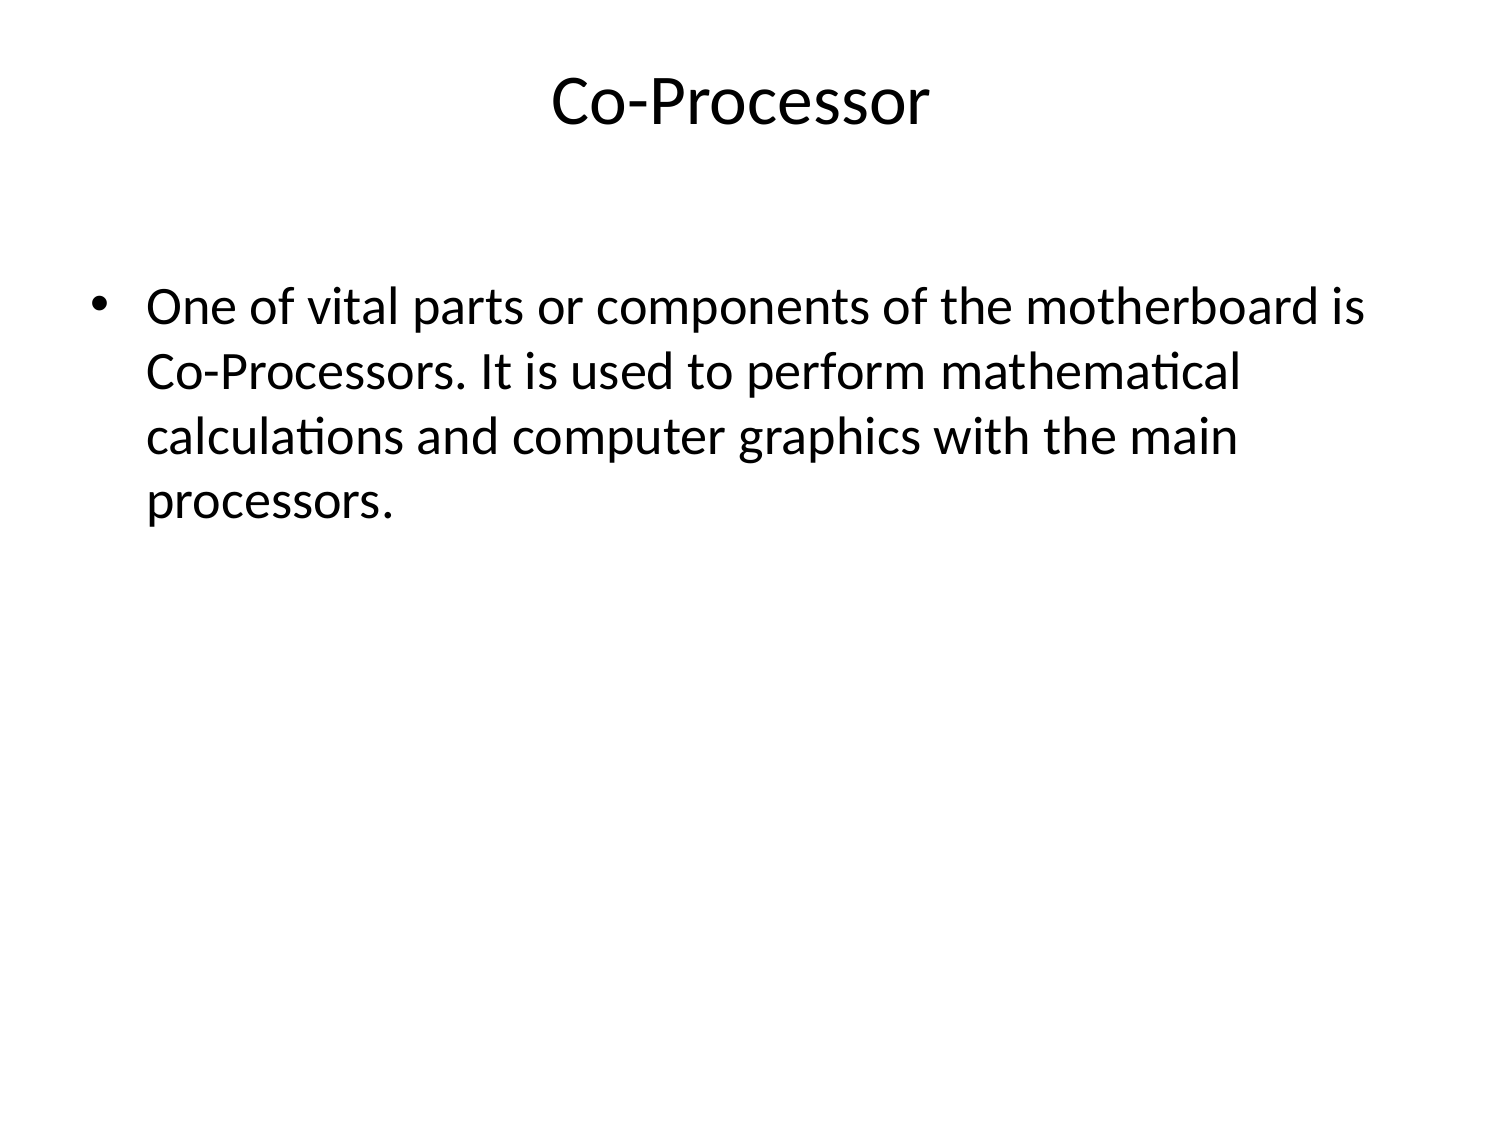

# Co-Processor
One of vital parts or components of the motherboard is Co-Processors. It is used to perform mathematical calculations and computer graphics with the main processors.